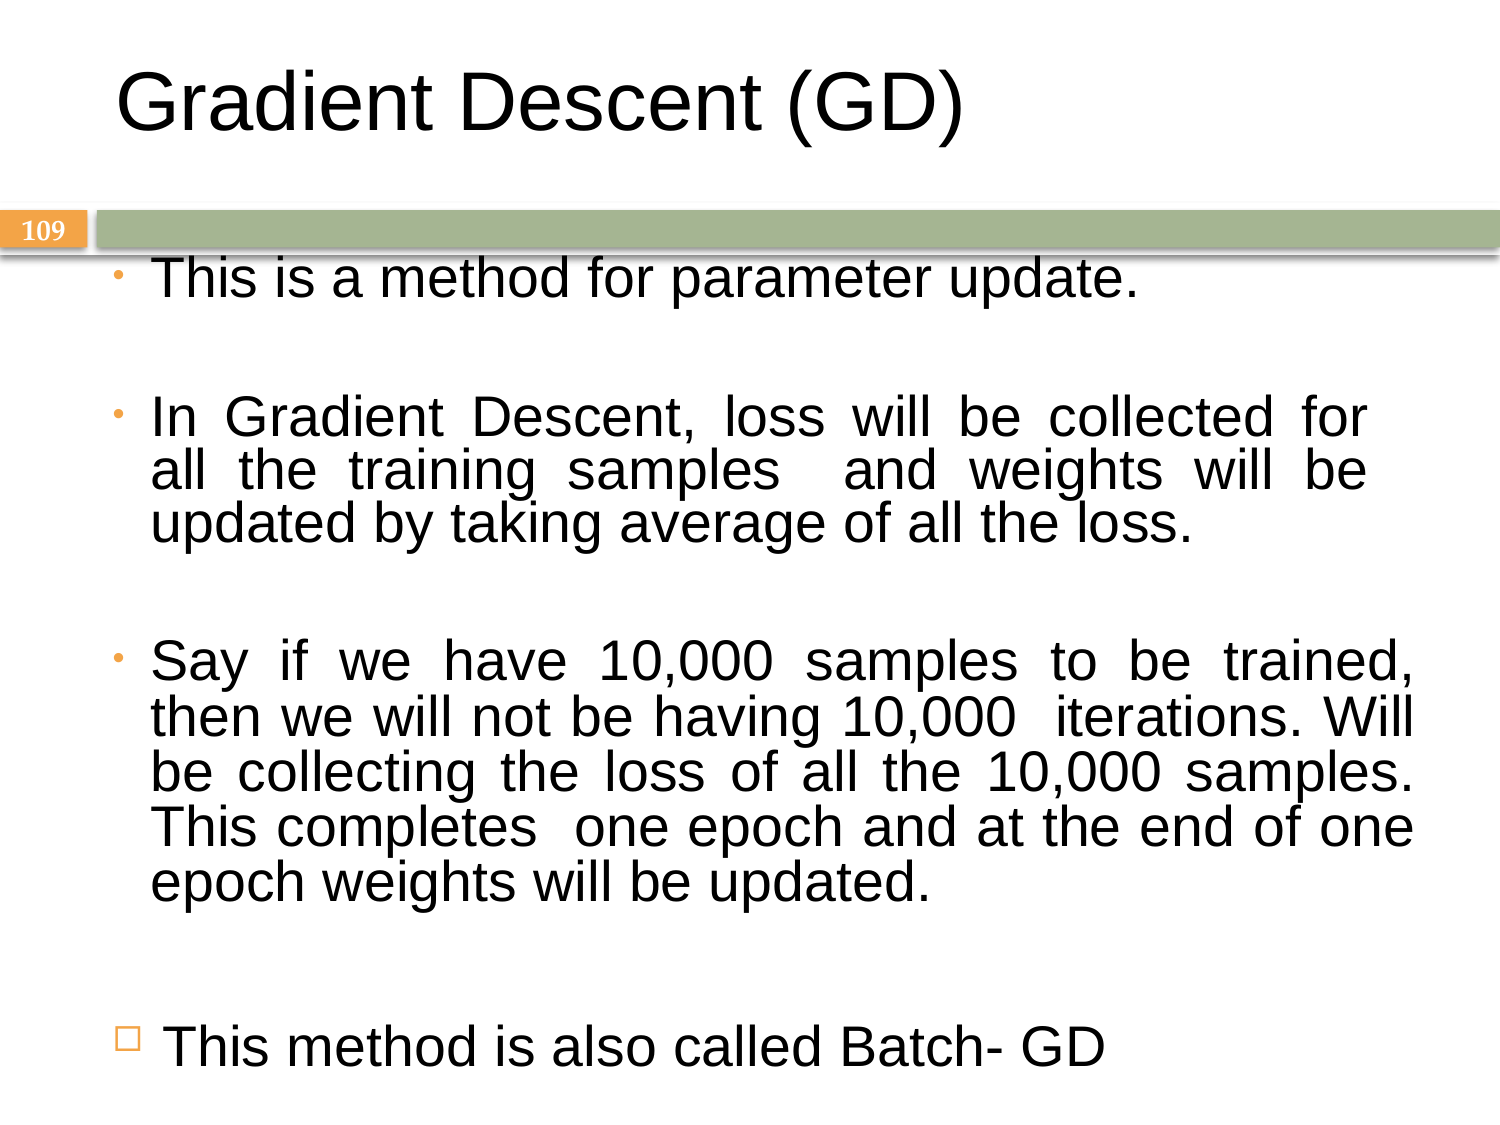

# Gradient Descent (GD)
109
This is a method for parameter update.

In Gradient Descent, loss will be collected for all the training samples  and weights will be updated by taking average of all the loss.

Say if we have 10,000 samples to be trained, then we will not be having 10,000  iterations. Will be collecting the loss of all the 10,000 samples. This completes  one epoch and at the end of one epoch weights will be updated.

This method is also called Batch- GD